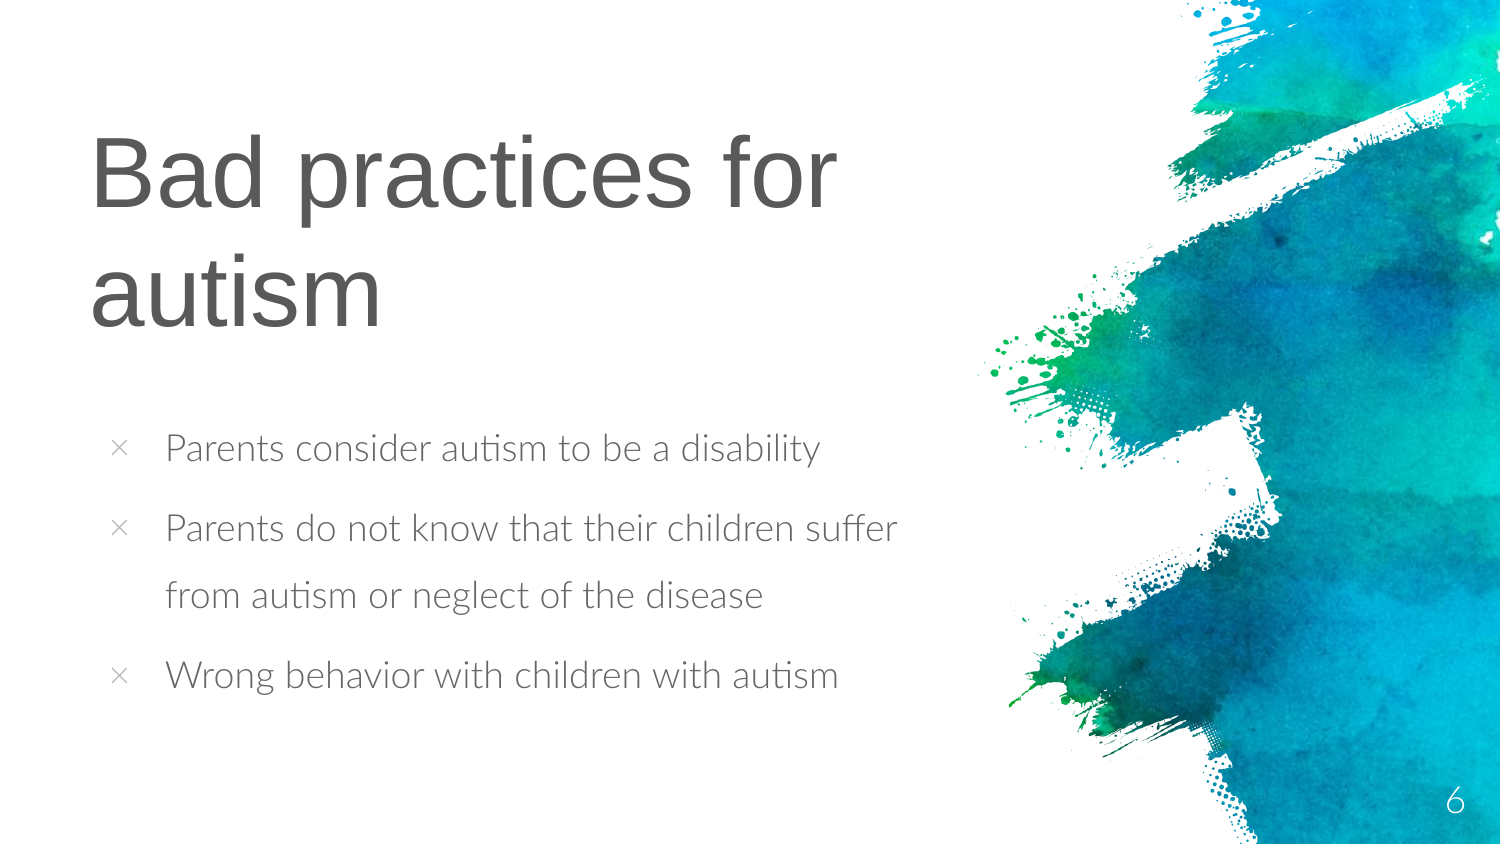

Bad practices for autism
Parents consider autism to be a disability
Parents do not know that their children suffer from autism or neglect of the disease
Wrong behavior with children with autism

6